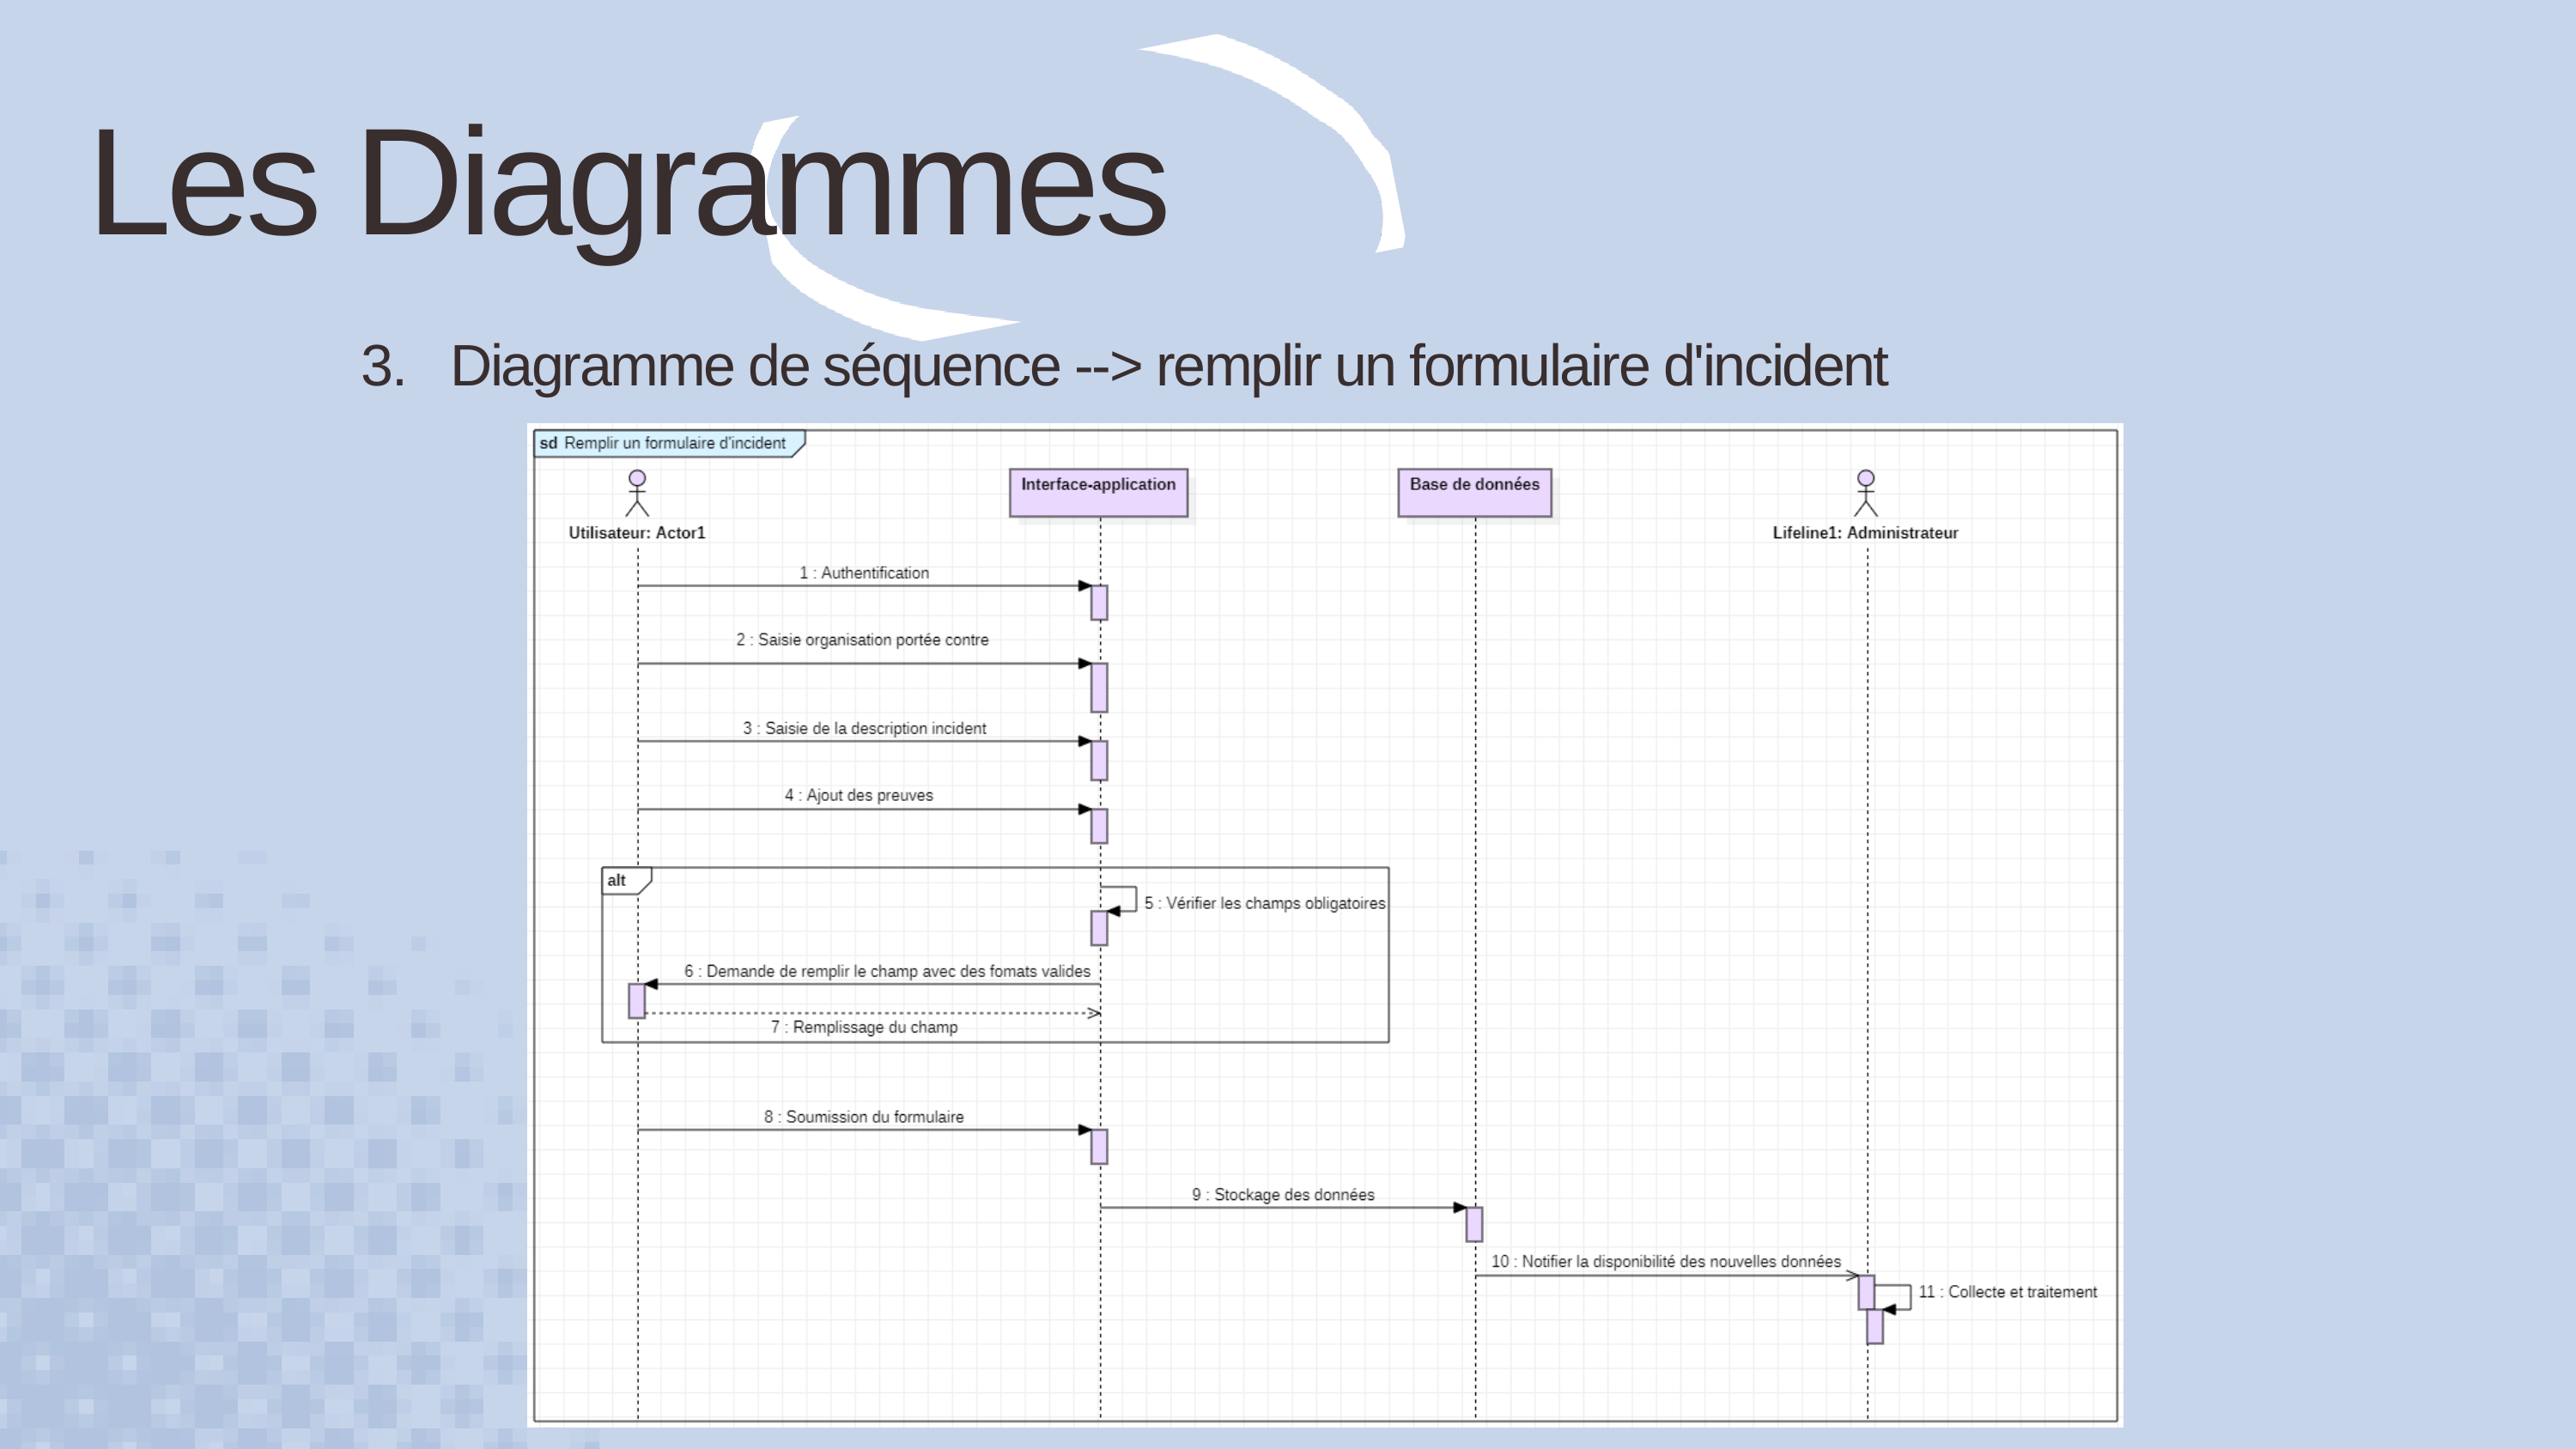

Les Diagrammes
3.   Diagramme de séquence --> remplir un formulaire d'incident